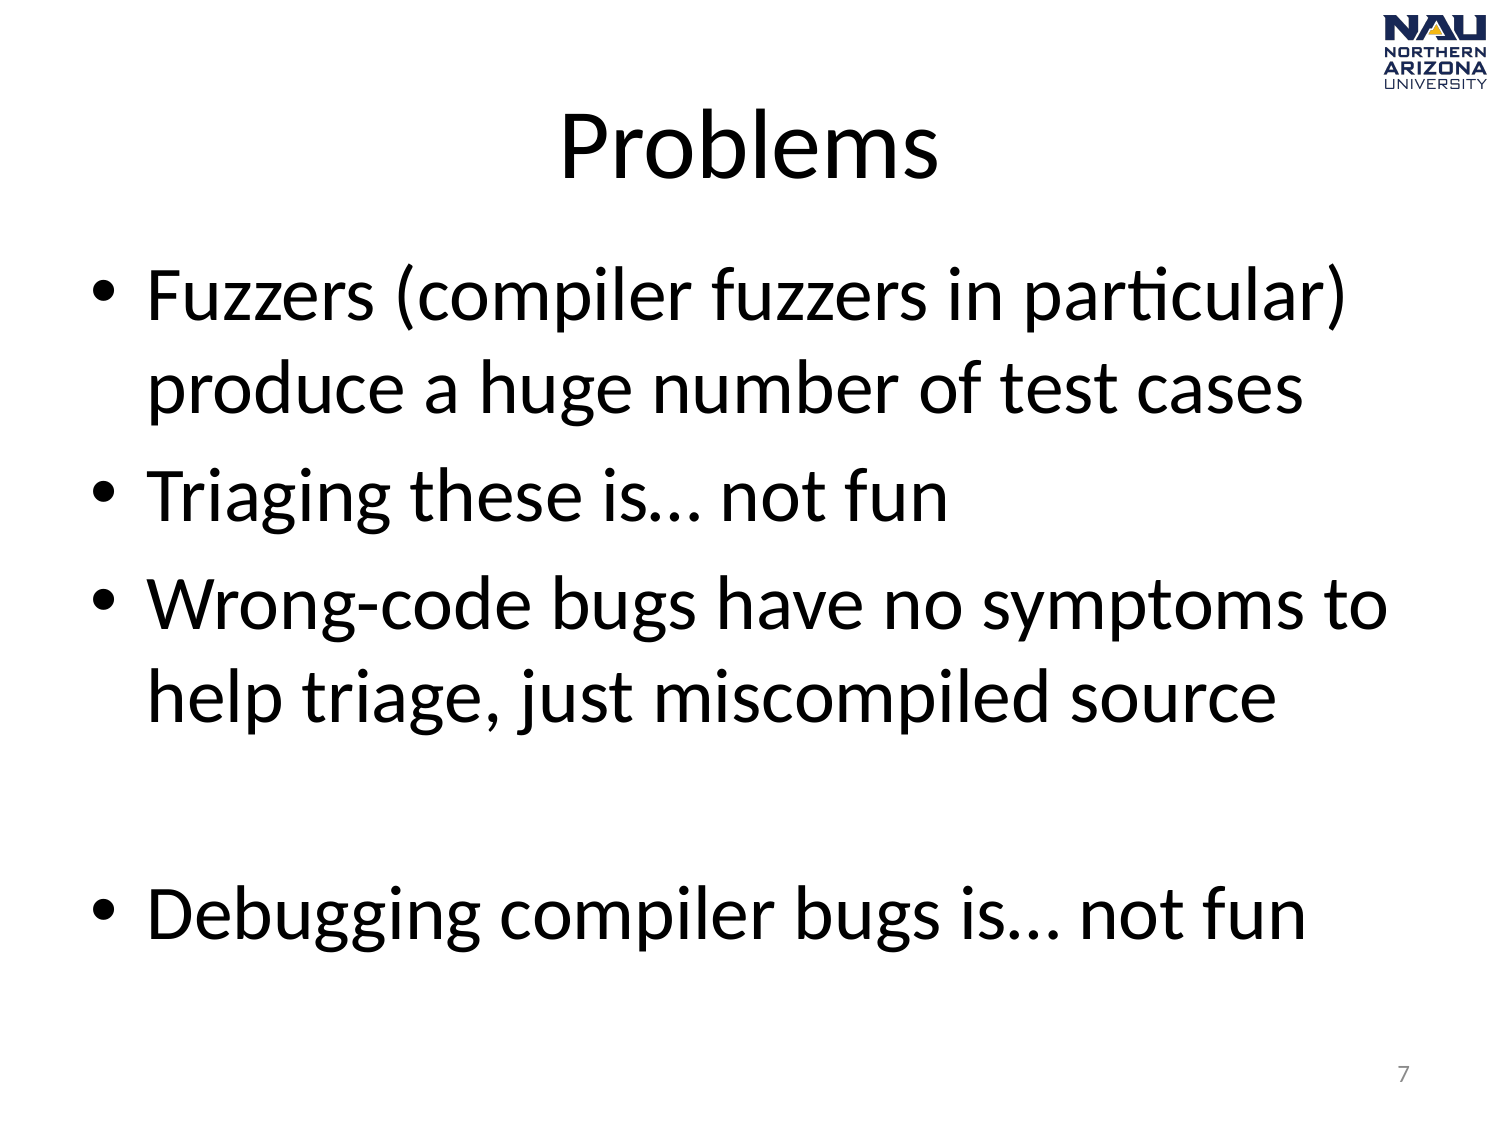

# Problems
Fuzzers (compiler fuzzers in particular) produce a huge number of test cases
Triaging these is… not fun
Wrong-code bugs have no symptoms to help triage, just miscompiled source

Debugging compiler bugs is… not fun
7